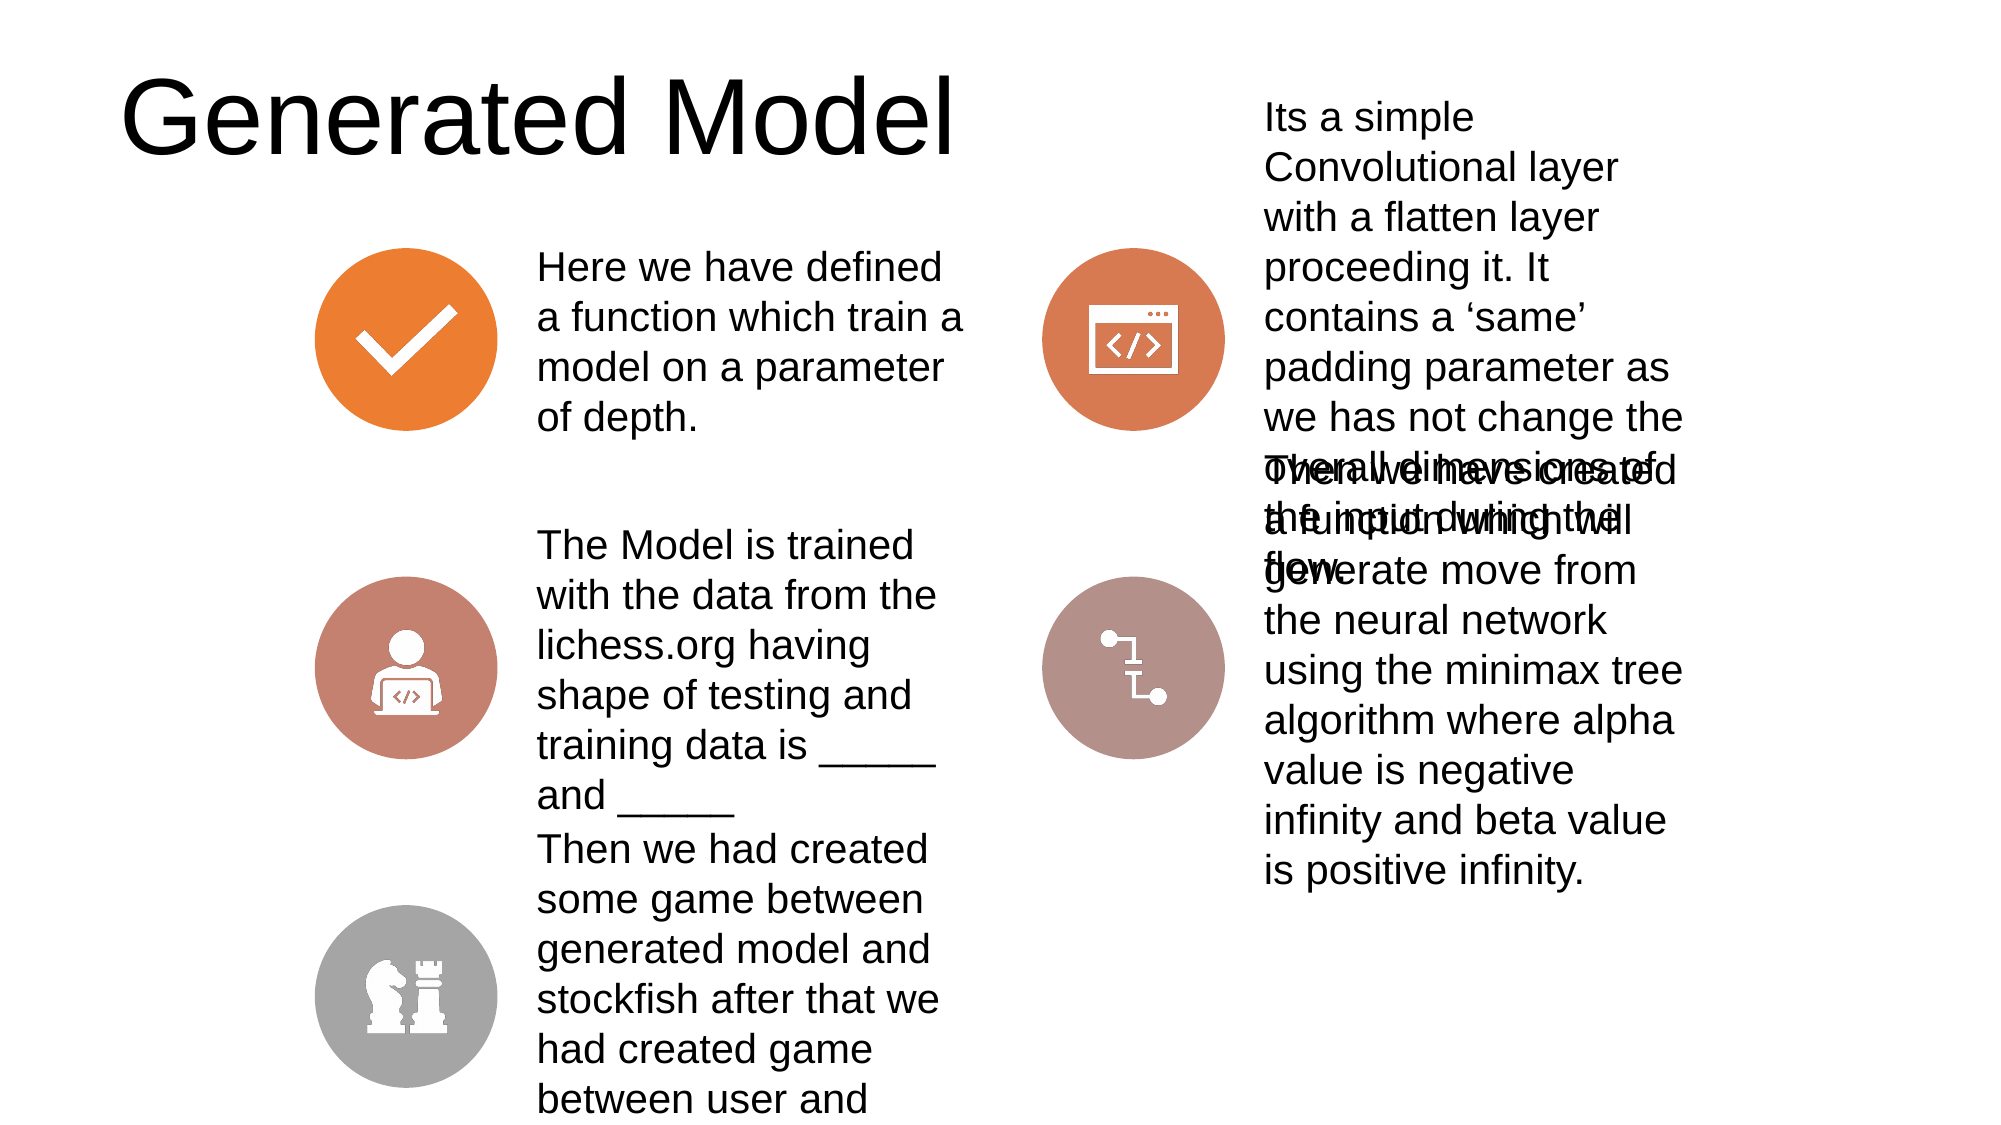

# Generated Model
Here we have defined a function which train a model on a parameter of depth.
Its a simple Convolutional layer with a flatten layer proceeding it. It contains a ‘same’ padding parameter as we has not change the overall dimensions of the input during the flow.
The Model is trained with the data from the lichess.org having shape of testing and training data is _____ and _____
Then we have created a function which will generate move from the neural network using the minimax tree algorithm where alpha value is negative infinity and beta value is positive infinity.
Then we had created some game between generated model and stockfish after that we had created game between user and generated model.